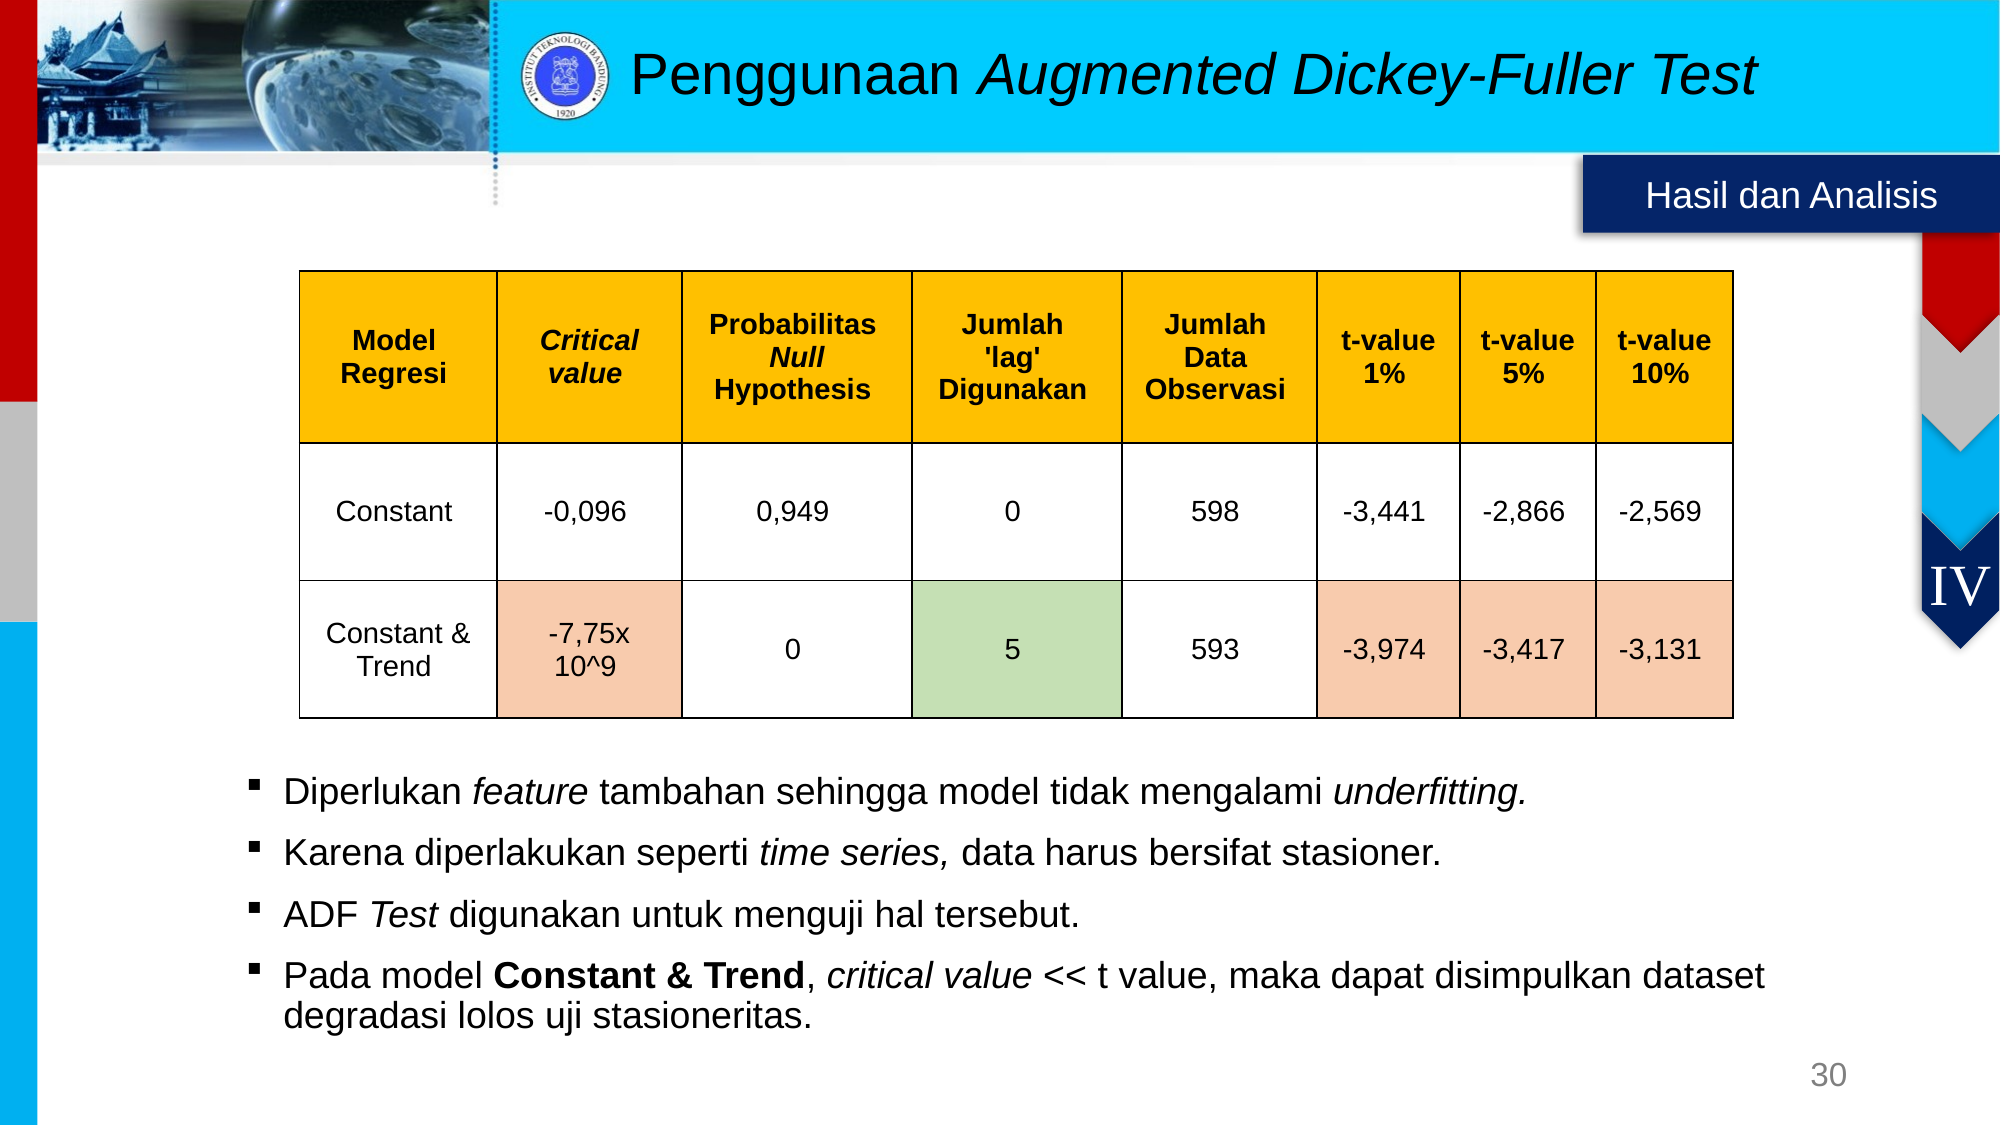

# Penggunaan Augmented Dickey-Fuller Test
Hasil dan Analisis

| Model  Regresi | Critical value | Probabilitas  Null Hypothesis | Jumlah  'lag'  Digunakan | Jumlah  Data  Observasi | t-value 1% | t-value 5% | t-value 10% |
| --- | --- | --- | --- | --- | --- | --- | --- |
| Constant | -0,096 | 0,949 | 0 | 598 | -3,441 | -2,866 | -2,569 |
| Constant & Trend | -7,75x 10^9 | 0 | 5 | 593 | -3,974 | -3,417 | -3,131 |

IV

Diperlukan feature tambahan sehingga model tidak mengalami underfitting.
Karena diperlakukan seperti time series, data harus bersifat stasioner.
ADF Test digunakan untuk menguji hal tersebut.
Pada model Constant & Trend, critical value << t value, maka dapat disimpulkan dataset degradasi lolos uji stasioneritas.
30